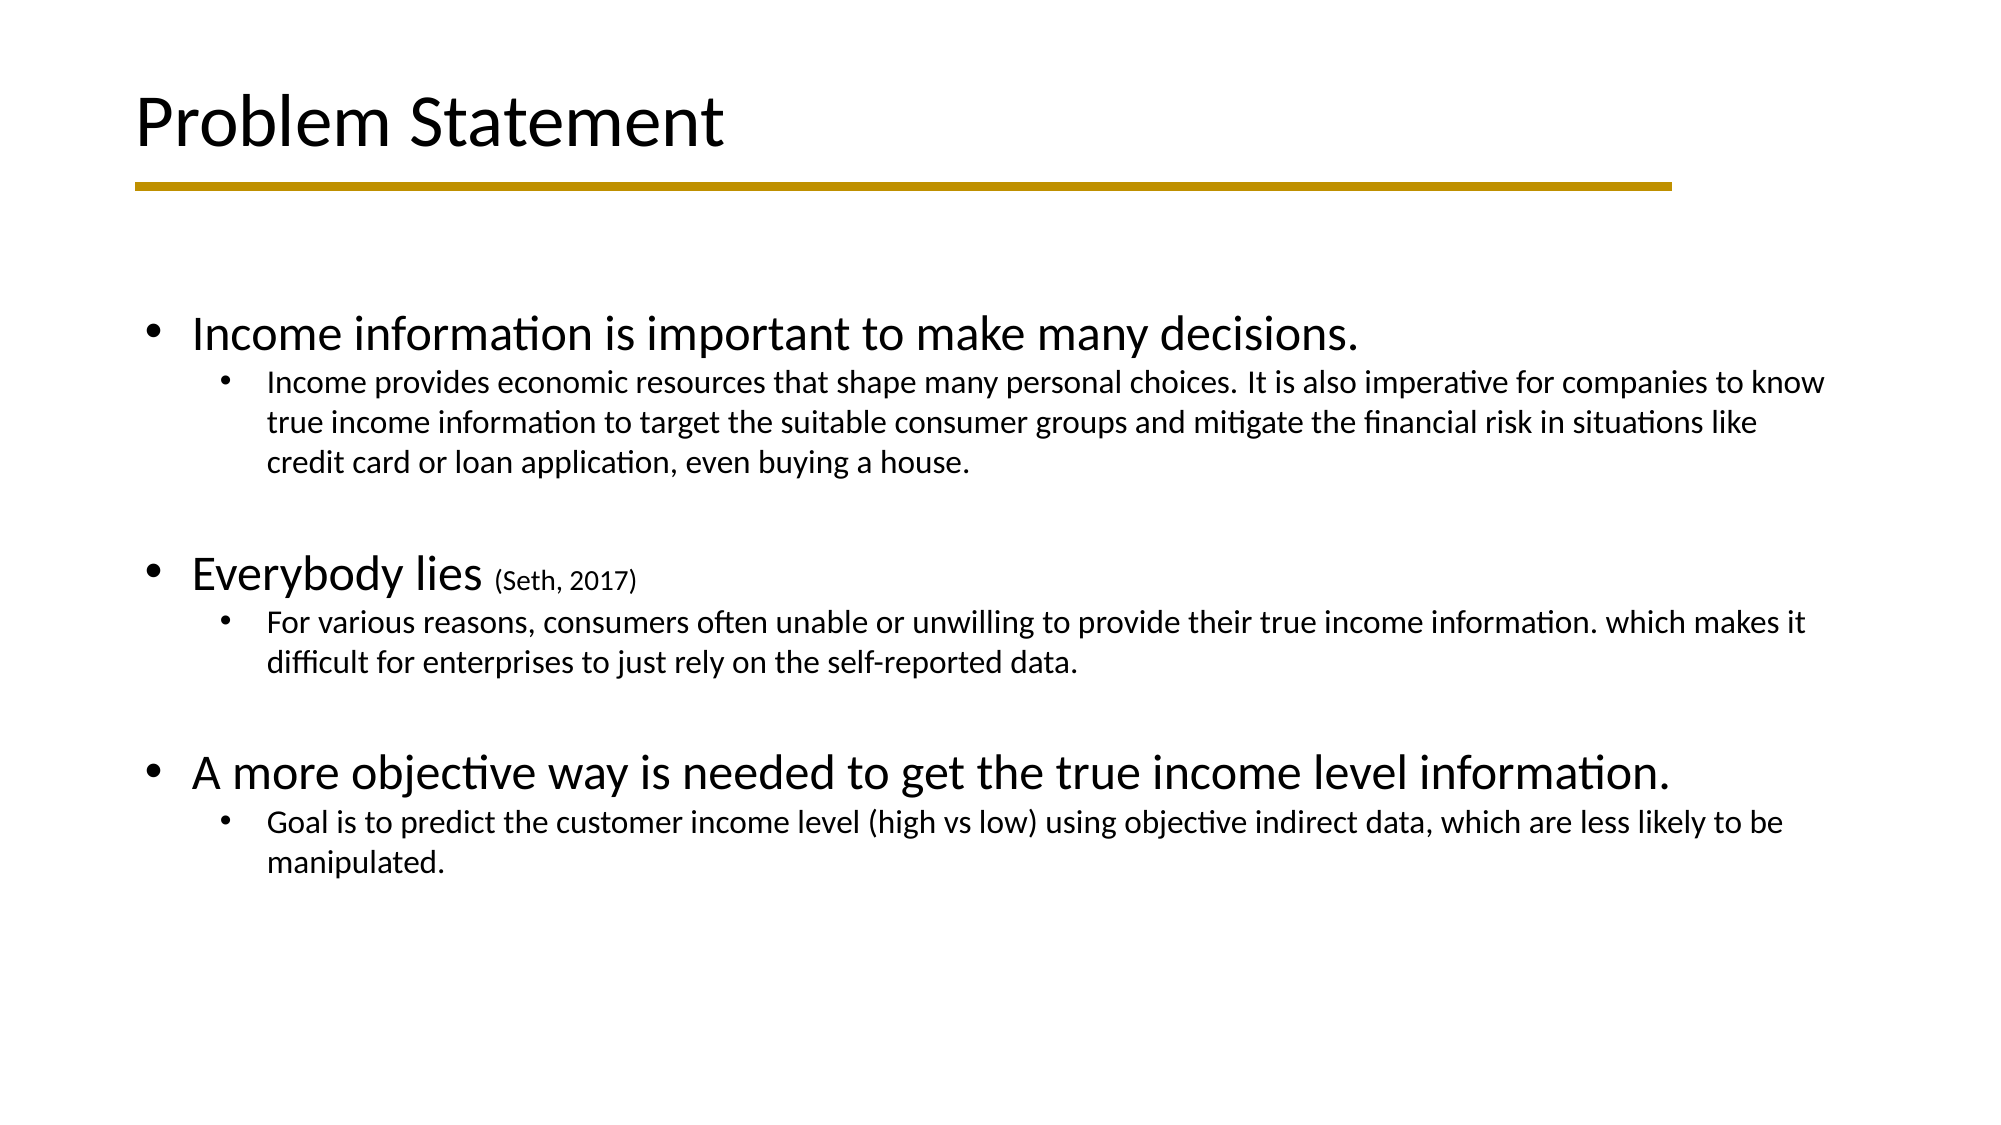

Problem Statement
Income information is important to make many decisions.
Income provides economic resources that shape many personal choices. It is also imperative for companies to know true income information to target the suitable consumer groups and mitigate the financial risk in situations like credit card or loan application, even buying a house.

Everybody lies (Seth, 2017)
For various reasons, consumers often unable or unwilling to provide their true income information. which makes it difficult for enterprises to just rely on the self-reported data.

A more objective way is needed to get the true income level information.
Goal is to predict the customer income level (high vs low) using objective indirect data, which are less likely to be manipulated.

Modeling